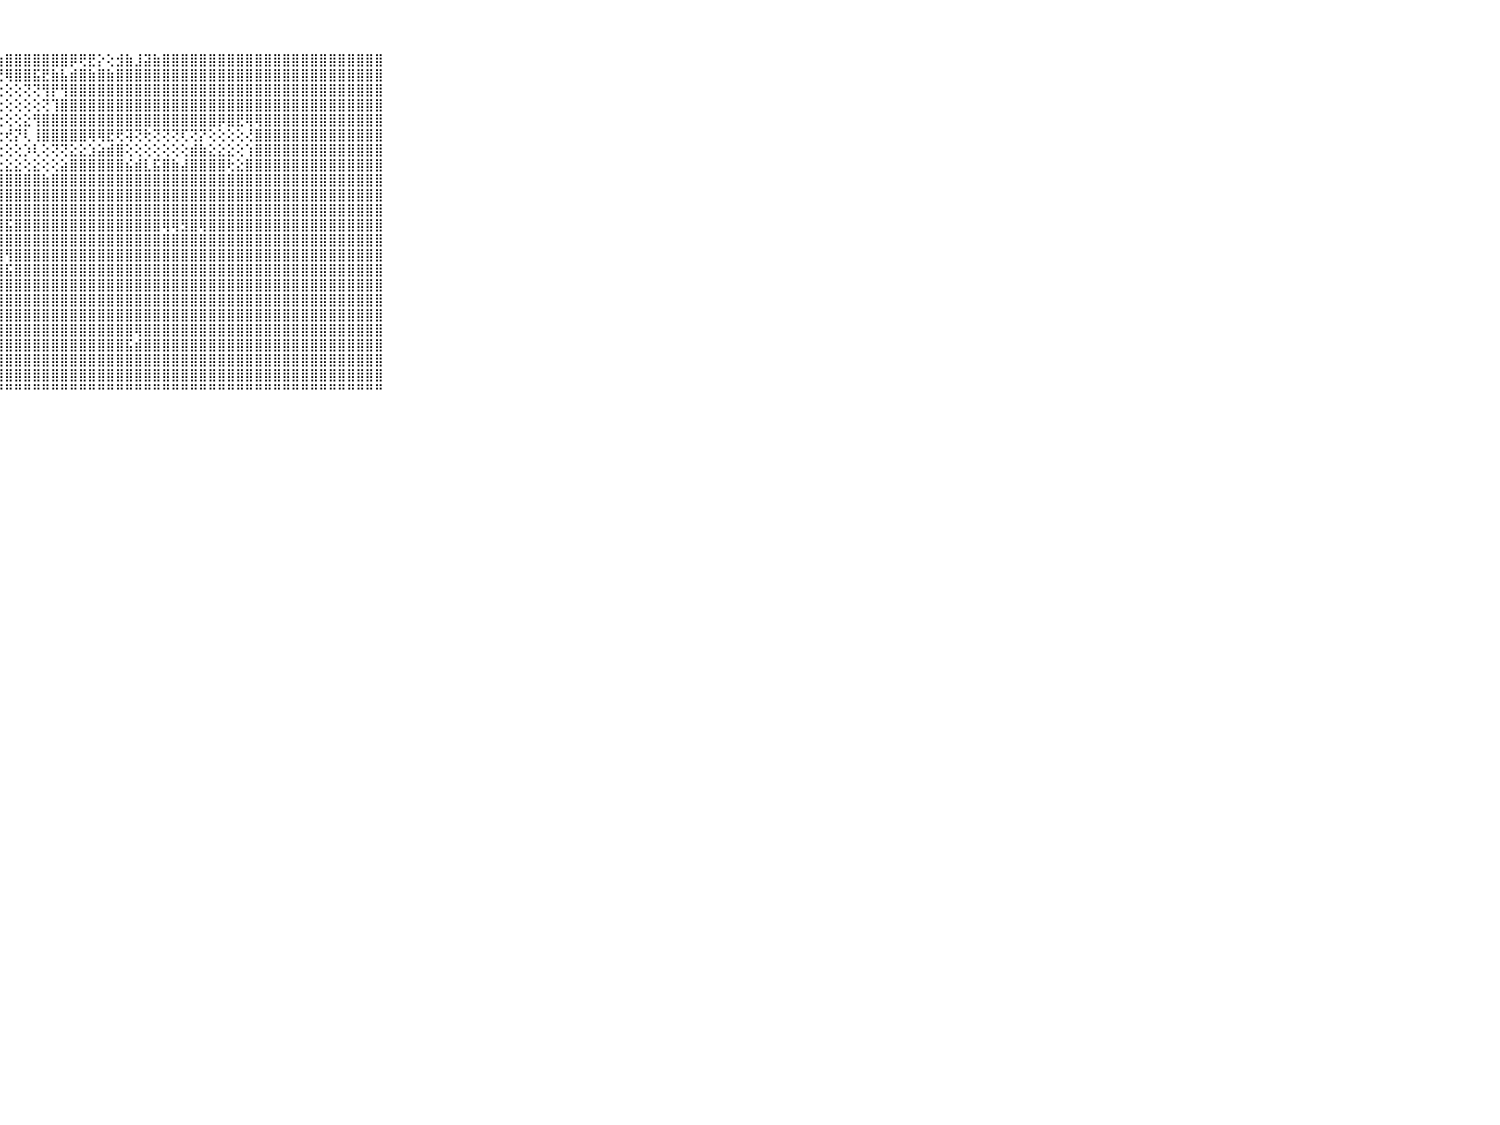

⠀⠀⠀⠀⠀⠀⠀⠀⠀⠀⠀⣿⣿⣿⣿⣿⣿⣿⣿⣿⣿⣿⣿⣿⣿⣿⣿⣷⣿⣿⣿⣿⣿⣿⣿⡿⢟⣟⡕⢕⣺⣷⣸⣽⣷⣿⣿⣿⣿⣿⣿⣿⣿⣿⣿⣿⣿⣿⣿⣿⣿⣿⣿⣿⣿⣿⣿⣿⣿⠀⠀⠀⠀⠀⠀⠀⠀⠀⠀⠀⠀
⠀⠀⠀⠀⠀⠀⠀⠀⠀⠀⠀⣿⣿⣿⣿⣿⣿⣿⣿⣿⣿⣿⣿⣿⣿⣿⢟⢟⢿⣿⣿⣯⣟⣷⣧⣾⣿⣷⣿⣷⣿⣿⣿⣿⣿⣿⣿⣿⣿⣿⣿⣿⣿⣿⣿⣿⣿⣿⣿⣿⣿⣿⣿⣿⣿⣿⣿⣿⣿⠀⠀⠀⠀⠀⠀⠀⠀⠀⠀⠀⠀
⠀⠀⠀⠀⠀⠀⠀⠀⠀⠀⠀⣿⣿⣿⣿⣿⣿⣿⣿⣿⣿⣿⣿⣿⣿⢇⢕⢕⢕⢕⢝⢝⢻⡟⢻⣿⣿⣿⣿⣿⣿⣿⣿⣿⣿⣿⣿⣿⣿⣿⣿⣿⣿⣿⣿⣿⣿⣿⣿⣿⣿⣿⣿⣿⣿⣿⣿⣿⣿⠀⠀⠀⠀⠀⠀⠀⠀⠀⠀⠀⠀
⠀⠀⠀⠀⠀⠀⠀⠀⠀⠀⠀⣿⣿⣿⣿⣿⣿⣿⣿⣿⣿⣿⣿⣿⣿⢕⢕⢕⢕⢕⢕⢕⢝⢹⣿⣿⣿⣿⣿⣿⣿⣿⣿⣿⣿⣿⣿⣿⣿⣿⣿⣿⣿⣿⣿⣿⣿⣿⣿⣿⣿⣿⣿⣿⣿⣿⣿⣿⣿⠀⠀⠀⠀⠀⠀⠀⠀⠀⠀⠀⠀
⠀⠀⠀⠀⠀⠀⠀⠀⠀⠀⠀⣿⣿⣿⣿⣿⣿⣿⣿⣿⣿⣿⣿⣿⣿⢕⢕⢕⢕⢕⣕⢻⣿⣿⣿⣿⣿⣿⣿⣿⣿⣿⣿⣿⣿⣿⣿⣿⣿⣿⣿⡿⣿⣟⢿⢿⣿⣿⣿⣿⣿⣿⣿⣿⣿⣿⣿⣿⣿⠀⠀⠀⠀⠀⠀⠀⠀⠀⠀⠀⠀
⠀⠀⠀⠀⠀⠀⠀⠀⠀⠀⠀⣿⣿⣿⣿⣿⣿⣿⣿⣿⣿⣿⣿⣿⣿⡕⢕⢕⢞⡝⢇⢸⣿⣿⣿⣿⣿⢿⢿⣟⢟⢽⢝⢗⢝⢝⢝⢏⢝⡝⢕⢕⢕⢕⢜⣿⣿⣿⣿⣿⣿⣿⣿⣿⣿⣿⣿⣿⣿⠀⠀⠀⠀⠀⠀⠀⠀⠀⠀⠀⠀
⠀⠀⠀⠀⠀⠀⠀⠀⠀⠀⠀⣿⣿⣿⣿⣿⣿⣿⣿⣿⣿⣿⣿⣿⣿⡕⢕⢕⢕⢕⡱⢇⢕⢝⢝⣕⣕⣱⣵⣾⣿⢕⢕⢕⢕⢕⢕⢕⣾⣷⣕⣕⣕⢕⢱⣿⣿⣿⣿⣿⣿⣿⣿⣿⣿⣿⣿⣿⣿⠀⠀⠀⠀⠀⠀⠀⠀⠀⠀⠀⠀
⠀⠀⠀⠀⠀⠀⠀⠀⠀⠀⠀⣿⣿⣿⣿⣿⣿⣿⣿⣿⣿⣿⣿⣿⣿⢕⢕⢕⣕⣕⢕⣕⢕⢕⣵⣿⣿⣿⣿⣿⣿⣮⣾⣇⣯⣿⣷⣼⣿⣿⣿⣿⢗⣕⣿⣿⣿⣿⣿⣿⣿⣿⣿⣿⣿⣿⣿⣿⣿⠀⠀⠀⠀⠀⠀⠀⠀⠀⠀⠀⠀
⠀⠀⠀⠀⠀⠀⠀⠀⠀⠀⠀⣿⣿⣿⣿⣿⣿⣿⣿⣿⣿⣿⣿⣿⣿⣮⣸⣿⣿⣿⣿⣿⣷⣿⣿⣿⣿⣿⣿⣿⣿⣿⣿⣿⣿⣿⣿⣿⣿⣿⣿⣿⣿⣿⣿⣿⣿⣿⣿⣿⣿⣿⣿⣿⣿⣿⣿⣿⣿⠀⠀⠀⠀⠀⠀⠀⠀⠀⠀⠀⠀
⠀⠀⠀⠀⠀⠀⠀⠀⠀⠀⠀⣿⣿⣿⣿⣿⣿⣿⣿⣿⣿⣿⣿⣿⣿⣿⣿⣿⣿⣿⣿⣿⣿⣿⣿⣿⣿⣿⣿⣿⣿⣿⣿⣿⣿⣿⣿⣿⣿⣿⣿⣿⣿⣿⣿⣿⣿⣿⣿⣿⣿⣿⣿⣿⣿⣿⣿⣿⣿⠀⠀⠀⠀⠀⠀⠀⠀⠀⠀⠀⠀
⠀⠀⠀⠀⠀⠀⠀⠀⠀⠀⠀⣿⣿⣿⣿⣿⣿⣿⣿⣿⣿⣿⣿⣿⣿⣿⣿⣿⣿⣿⣿⣿⣿⣿⣿⣿⣿⣿⣿⣿⣿⣿⣿⣿⣿⣿⣿⣿⣿⣿⣿⣿⣿⣿⣿⣿⣿⣿⣿⣿⣿⣿⣿⣿⣿⣿⣿⣿⣿⠀⠀⠀⠀⠀⠀⠀⠀⠀⠀⠀⠀
⠀⠀⠀⠀⠀⠀⠀⠀⠀⠀⠀⣿⣿⣿⣿⣿⣿⣿⣿⣿⣿⣿⣿⣿⣿⣿⣿⣿⣯⣿⣿⣿⣿⣿⣿⣿⣿⣿⣿⣿⣿⣿⣿⣿⣿⢿⢿⣻⣿⢿⣿⣿⣿⣿⣿⣿⣿⣿⣿⣿⣿⣿⣿⣿⣿⣿⣿⣿⣿⠀⠀⠀⠀⠀⠀⠀⠀⠀⠀⠀⠀
⠀⠀⠀⠀⠀⠀⠀⠀⠀⠀⠀⣿⣿⣿⣿⣿⣿⣿⣿⣿⣿⣿⣿⣿⣿⣿⣿⣿⣿⣿⣿⣿⣿⣿⣿⣿⣿⣿⣿⣿⣿⣿⣿⣿⣿⣿⣿⣿⣿⣿⣿⣿⣿⣿⣿⣿⣿⣿⣿⣿⣿⣿⣿⣿⣿⣿⣿⣿⣿⠀⠀⠀⠀⠀⠀⠀⠀⠀⠀⠀⠀
⠀⠀⠀⠀⠀⠀⠀⠀⠀⠀⠀⣿⣿⣿⣿⣿⣿⣿⣿⣿⣿⣿⣿⣿⣿⣿⣿⣿⢻⣿⣿⣿⣿⣿⣿⣿⣿⣿⣿⣿⣿⣿⣿⣿⣿⣿⣿⣿⣿⣿⣿⣿⣿⣿⣿⣿⣿⣿⣿⣿⣿⣿⣿⣿⣿⣿⣿⣿⣿⠀⠀⠀⠀⠀⠀⠀⠀⠀⠀⠀⠀
⠀⠀⠀⠀⠀⠀⠀⠀⠀⠀⠀⣿⣿⣿⣿⣿⣿⣿⣿⣿⣿⣿⣿⣿⣿⣿⣿⣿⣯⣿⣿⣿⣿⣿⣿⣿⣿⣿⣿⣿⣿⣿⣿⣿⣿⣿⣿⣿⣿⣿⣿⣿⣿⣿⣿⣿⣿⣿⣿⣿⣿⣿⣿⣿⣿⣿⣿⣿⣿⠀⠀⠀⠀⠀⠀⠀⠀⠀⠀⠀⠀
⠀⠀⠀⠀⠀⠀⠀⠀⠀⠀⠀⣿⣿⣿⣿⣿⣿⣿⣿⣿⣿⣿⣿⣿⣿⣿⣿⣿⣿⣿⣿⣿⣿⣿⣿⣿⣿⣿⣿⣿⣿⣿⣿⣿⣿⣿⣿⣿⣿⣿⣿⣿⣿⣿⣿⣿⣿⣿⣿⣿⣿⣿⣿⣿⣿⣿⣿⣿⣿⠀⠀⠀⠀⠀⠀⠀⠀⠀⠀⠀⠀
⠀⠀⠀⠀⠀⠀⠀⠀⠀⠀⠀⣿⣿⣿⣿⣿⣿⣿⣿⣿⣿⣿⣿⣿⣿⣿⣿⣿⣿⣿⣿⣿⣿⣿⣿⣿⣿⣿⣿⣿⣿⣿⣿⣿⣿⣿⣿⣿⣿⣿⣿⣿⣿⣿⣿⣿⣿⣿⣿⣿⣿⣿⣿⣿⣿⣿⣿⣿⣿⠀⠀⠀⠀⠀⠀⠀⠀⠀⠀⠀⠀
⠀⠀⠀⠀⠀⠀⠀⠀⠀⠀⠀⣿⣿⣿⣿⣿⣿⣿⣿⣿⣿⣿⣿⣿⣿⣿⣿⣿⣿⣿⣿⣿⣿⣿⣿⣿⣿⣿⣿⣿⣿⣿⣿⣿⣿⣿⣿⣿⣿⣿⣿⣿⣿⣿⣿⣿⣿⣿⣿⣿⣿⣿⣿⣿⣿⣿⣿⣿⣿⠀⠀⠀⠀⠀⠀⠀⠀⠀⠀⠀⠀
⠀⠀⠀⠀⠀⠀⠀⠀⠀⠀⠀⣿⣿⣿⣿⣿⣿⣿⣿⣿⣿⣿⣿⣿⣿⣿⣿⣿⣿⣿⣿⣿⣿⣿⣿⣿⣿⣿⣿⣿⣿⣿⢿⣿⣿⣿⣿⣿⣿⣿⣿⣿⣿⣿⣿⣿⣿⣿⣿⣿⣿⣿⣿⣿⣿⣿⣿⣿⣿⠀⠀⠀⠀⠀⠀⠀⠀⠀⠀⠀⠀
⠀⠀⠀⠀⠀⠀⠀⠀⠀⠀⠀⣿⣿⣿⣿⣿⣿⣿⣿⣿⣿⣿⣿⣿⣿⣿⣿⣿⣿⣿⣿⣿⣿⣿⣿⣿⣿⣿⣿⣿⣿⣯⣾⣿⣿⣿⣿⣿⣿⣿⣿⣿⣿⣿⣿⣿⣿⣿⣿⣿⣿⣿⣿⣿⣿⣿⣿⣿⣿⠀⠀⠀⠀⠀⠀⠀⠀⠀⠀⠀⠀
⠀⠀⠀⠀⠀⠀⠀⠀⠀⠀⠀⣿⣿⣿⣿⣿⣿⣿⣿⣿⣿⣿⣿⣿⣿⣿⣿⣿⣿⣿⣿⣿⣿⣿⣿⣿⣿⣿⣿⣿⣿⣿⣿⣿⣿⣿⣿⣿⣿⣿⣿⣿⣿⣿⣿⣿⣿⣿⣿⣿⣿⣿⣿⣿⣿⣿⣿⣿⣿⠀⠀⠀⠀⠀⠀⠀⠀⠀⠀⠀⠀
⠀⠀⠀⠀⠀⠀⠀⠀⠀⠀⠀⣿⣿⣿⣿⣿⣿⣿⣿⣿⣿⣿⣿⣿⣿⣿⣿⣿⣿⣿⣿⣿⣿⣿⣿⣿⣿⣿⣿⣿⣿⣿⣿⣿⣿⣿⣿⣿⣿⣿⣿⣿⣿⣿⣿⣿⣿⣿⣿⣿⣿⣿⣿⣿⣿⣿⣿⣿⣿⠀⠀⠀⠀⠀⠀⠀⠀⠀⠀⠀⠀
⠀⠀⠀⠀⠀⠀⠀⠀⠀⠀⠀⠛⠛⠛⠛⠛⠛⠛⠛⠛⠛⠛⠛⠛⠛⠛⠛⠛⠛⠛⠛⠛⠛⠛⠛⠛⠛⠛⠛⠛⠛⠛⠛⠛⠛⠛⠛⠛⠛⠛⠛⠛⠛⠛⠛⠛⠛⠛⠛⠛⠛⠛⠛⠛⠛⠛⠛⠛⠛⠀⠀⠀⠀⠀⠀⠀⠀⠀⠀⠀⠀